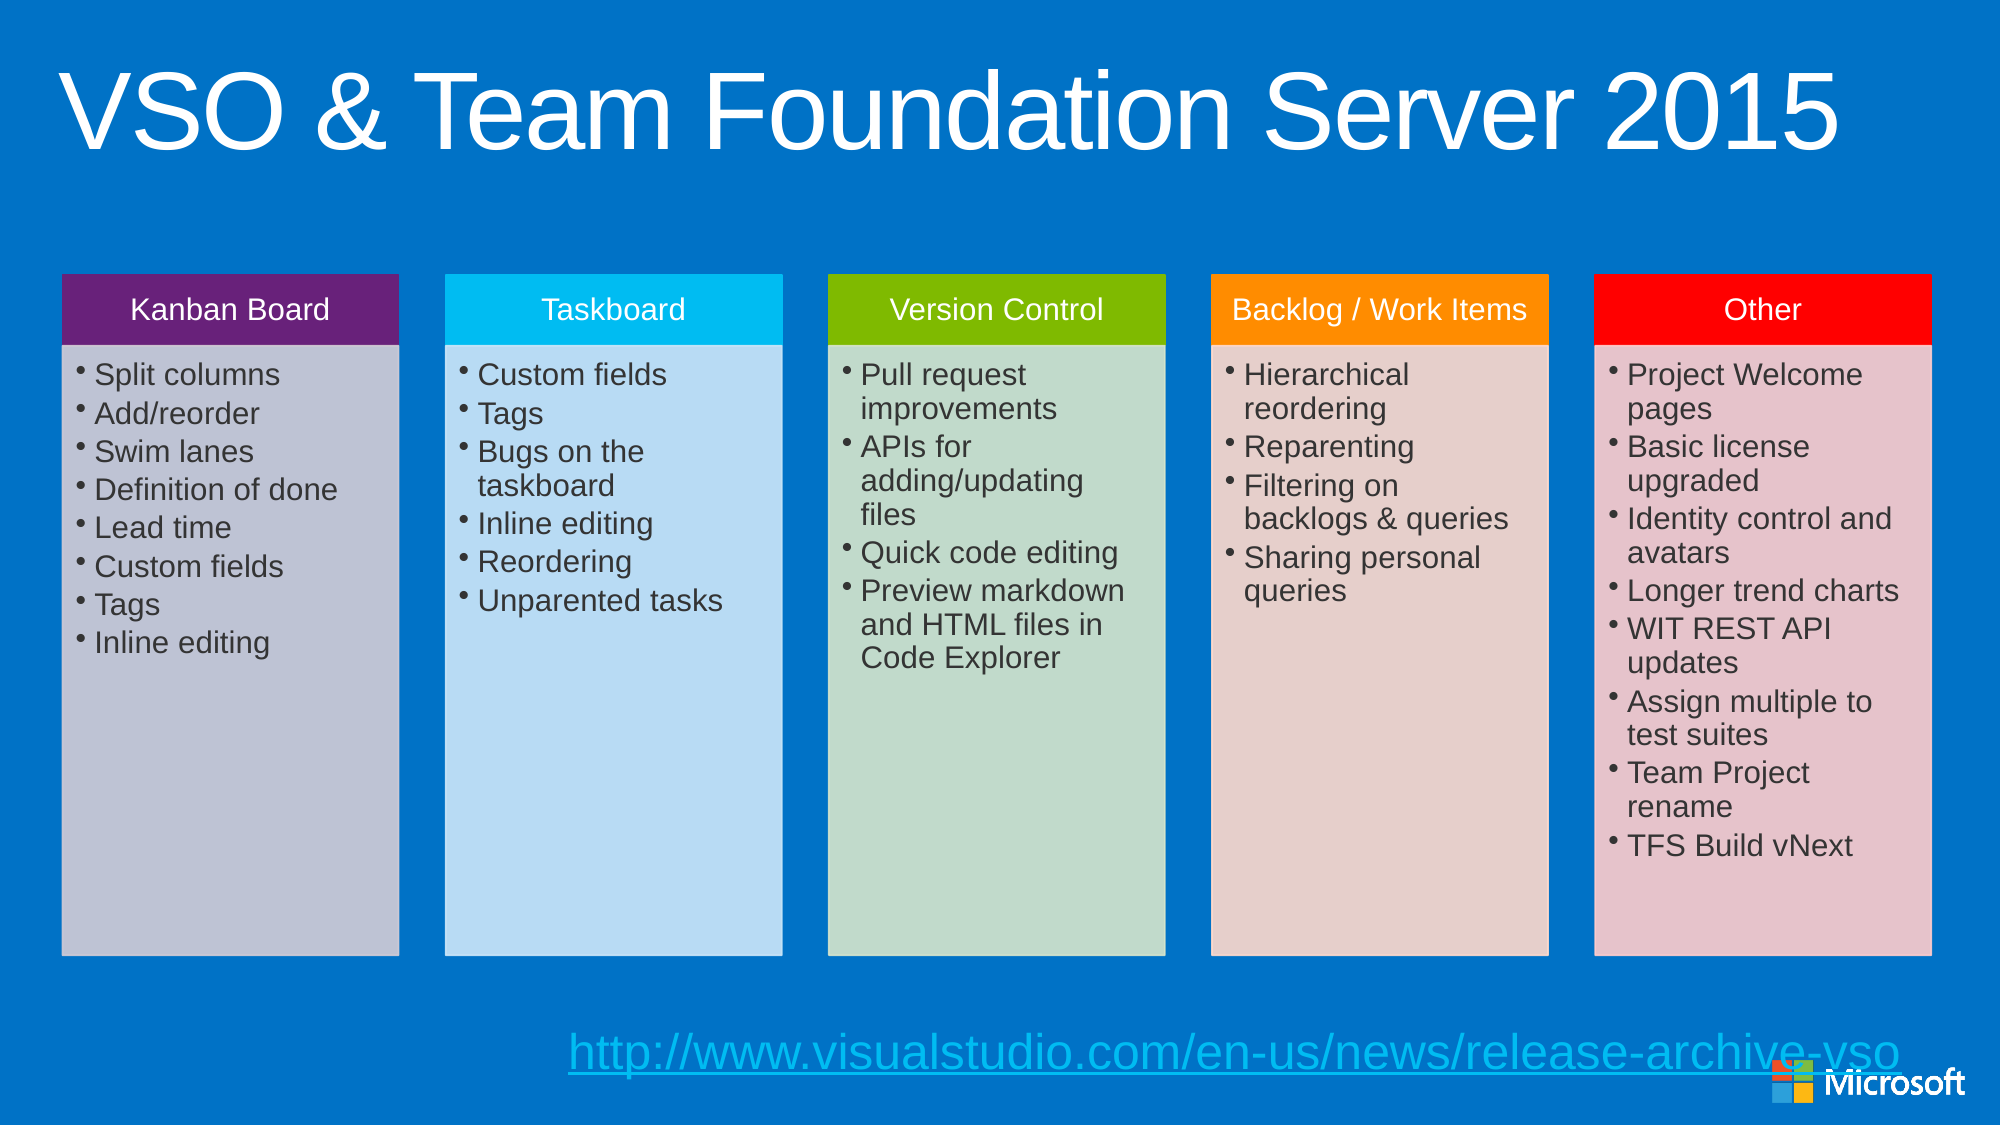

# VSO & Team Foundation Server 2015
Kanban Board
Split columns
Add/reorder
Swim lanes
Definition of done
Lead time
Custom fields
Tags
Inline editing
Taskboard
Custom fields
Tags
Bugs on the taskboard
Inline editing
Reordering
Unparented tasks
Version Control
Pull request improvements
APIs for adding/updating files
Quick code editing
Preview markdown and HTML files in Code Explorer
Backlog / Work Items
Hierarchical reordering
Reparenting
Filtering on backlogs & queries
Sharing personal queries
Other
Project Welcome pages
Basic license upgraded
Identity control and avatars
Longer trend charts
WIT REST API updates
Assign multiple to test suites
Team Project rename
TFS Build vNext
http://www.visualstudio.com/en-us/news/release-archive-vso